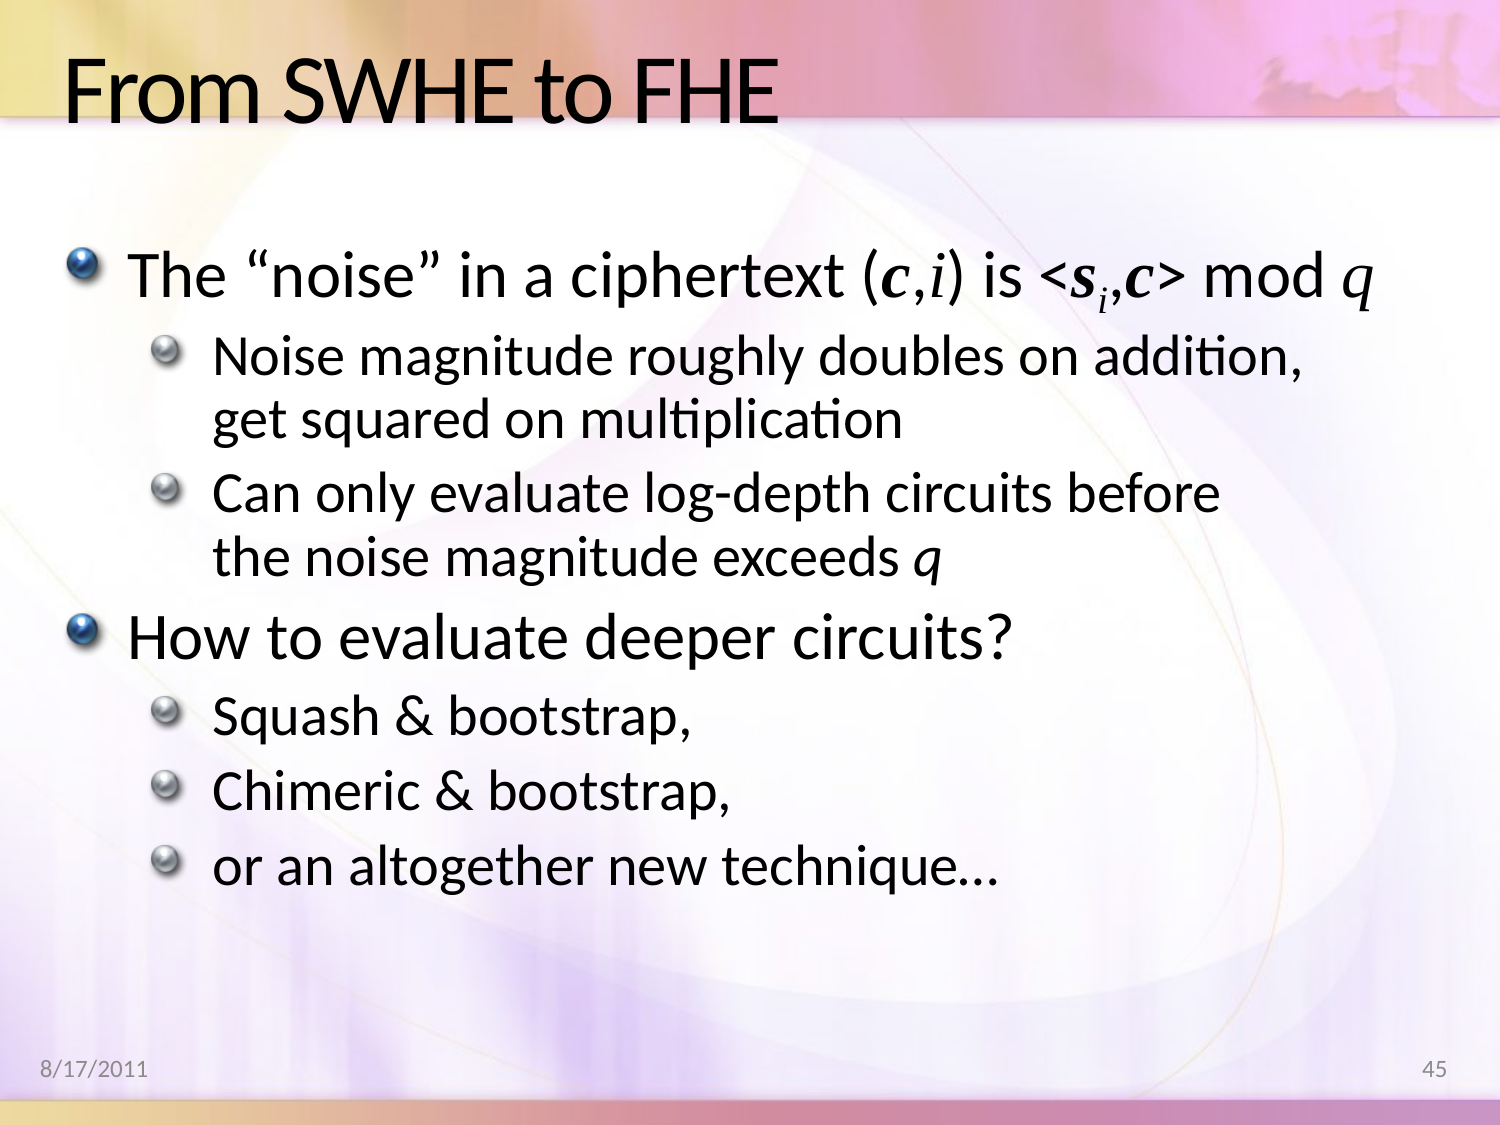

# From SWHE to FHE
The “noise” in a ciphertext (c,i) is <si,c> mod q
Noise magnitude roughly doubles on addition,
get squared on multiplication
Can only evaluate log-depth circuits before
the noise magnitude exceeds q
How to evaluate deeper circuits?
Squash & bootstrap,
Chimeric & bootstrap,
or an altogether new technique…
8/17/2011
45